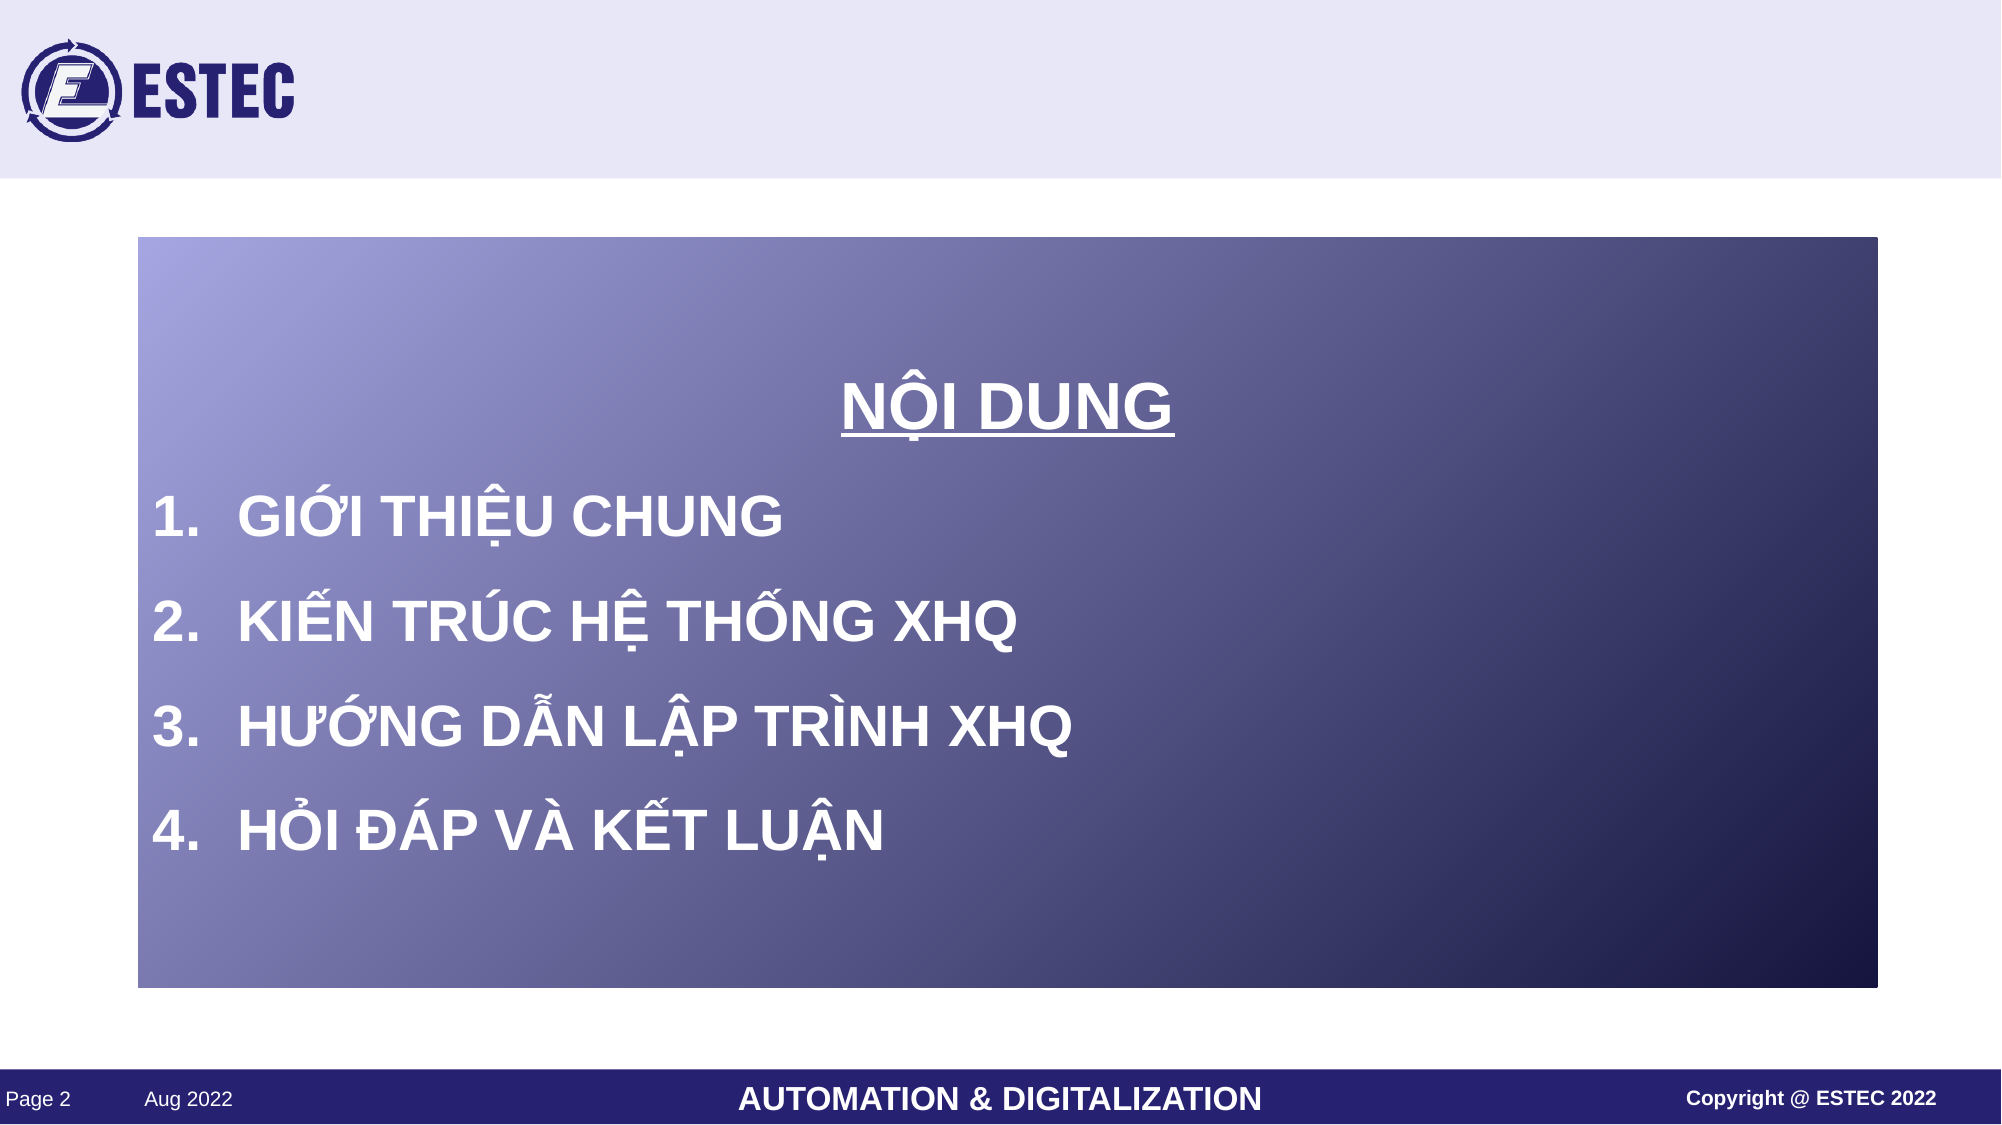

NỘI DUNG
GIỚI THIỆU CHUNG
KIẾN TRÚC HỆ THỐNG XHQ
HƯỚNG DẪN LẬP TRÌNH XHQ
HỎI ĐÁP VÀ KẾT LUẬN